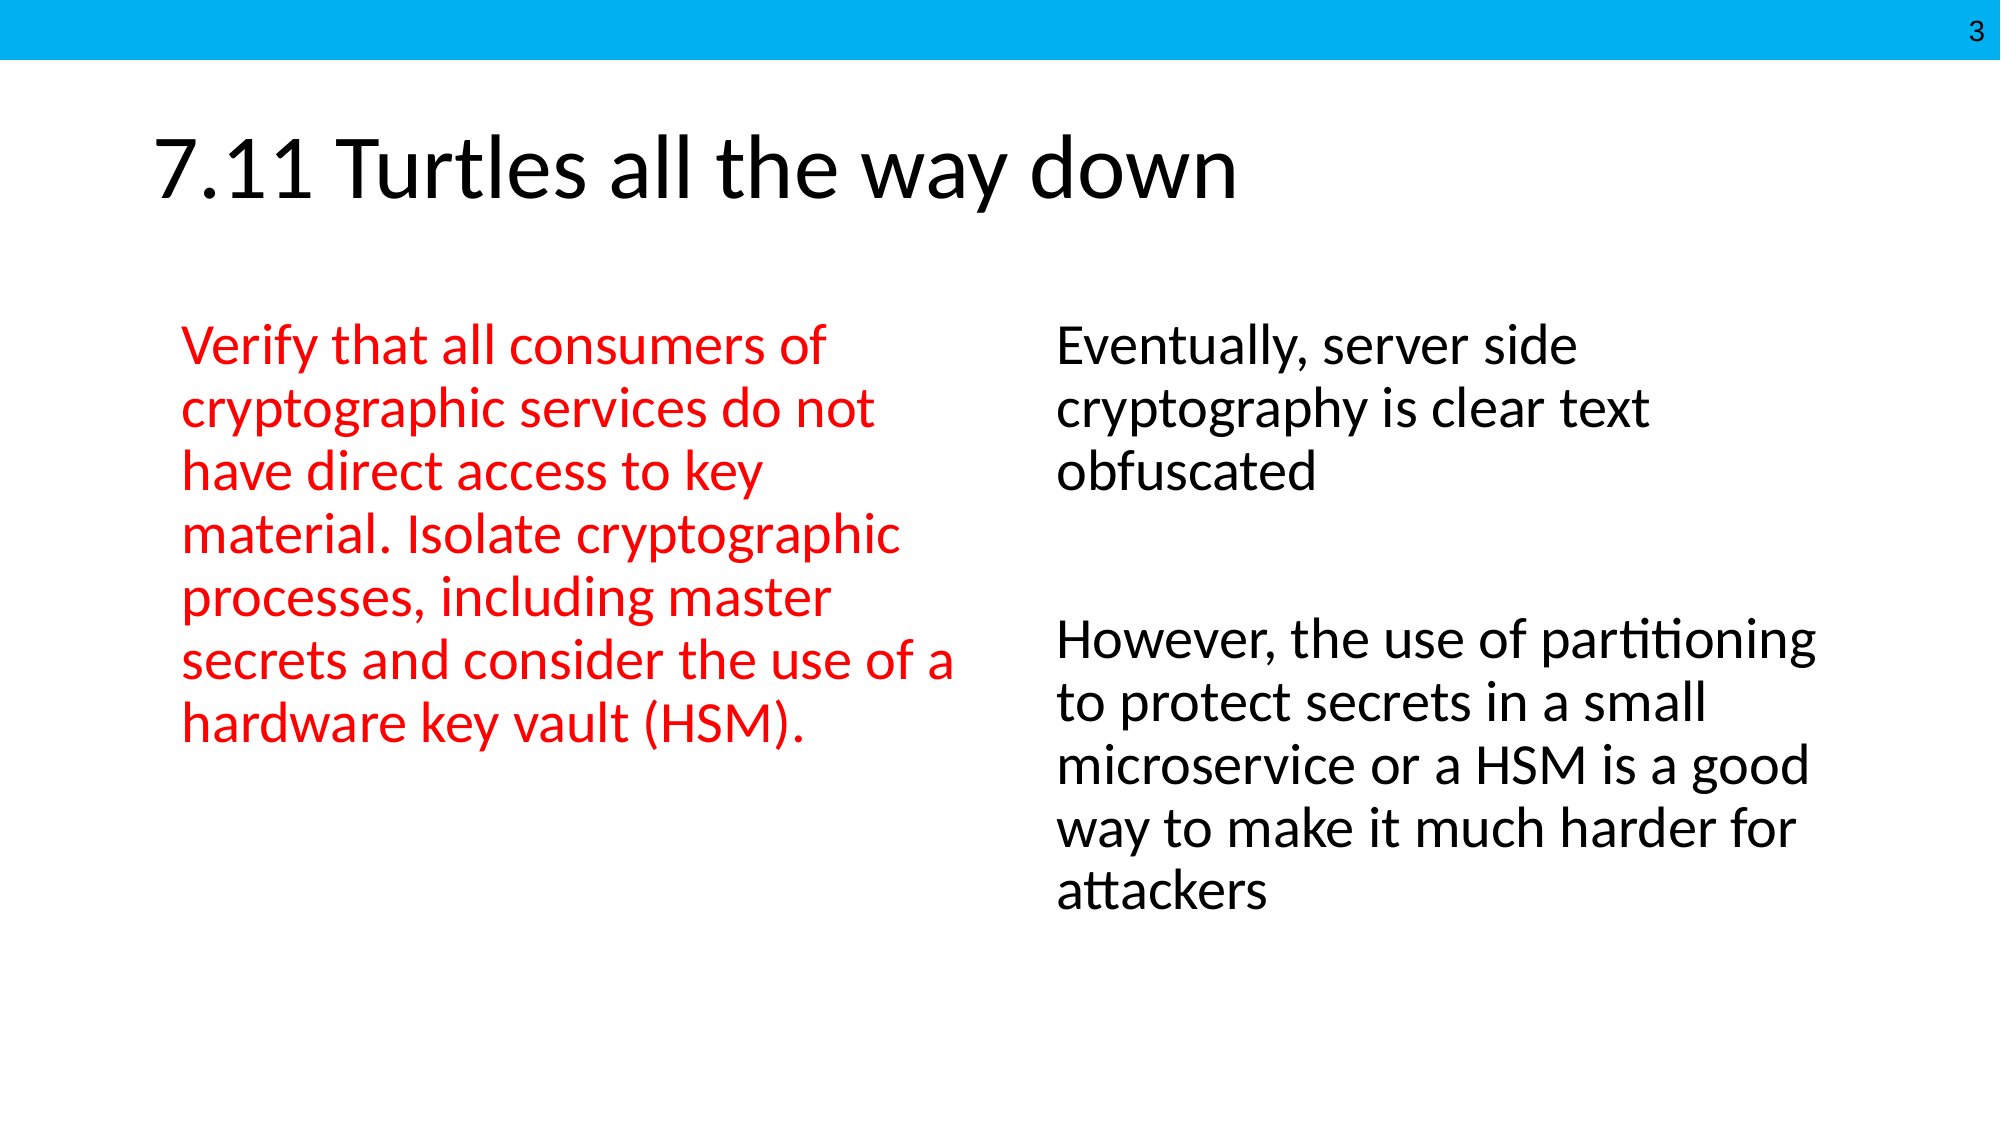

# 7.11 Turtles all the way down
Verify that all consumers of cryptographic services do not have direct access to key material. Isolate cryptographic processes, including master secrets and consider the use of a hardware key vault (HSM).
Eventually, server side cryptography is clear text obfuscated

However, the use of partitioning to protect secrets in a small microservice or a HSM is a good way to make it much harder for attackers